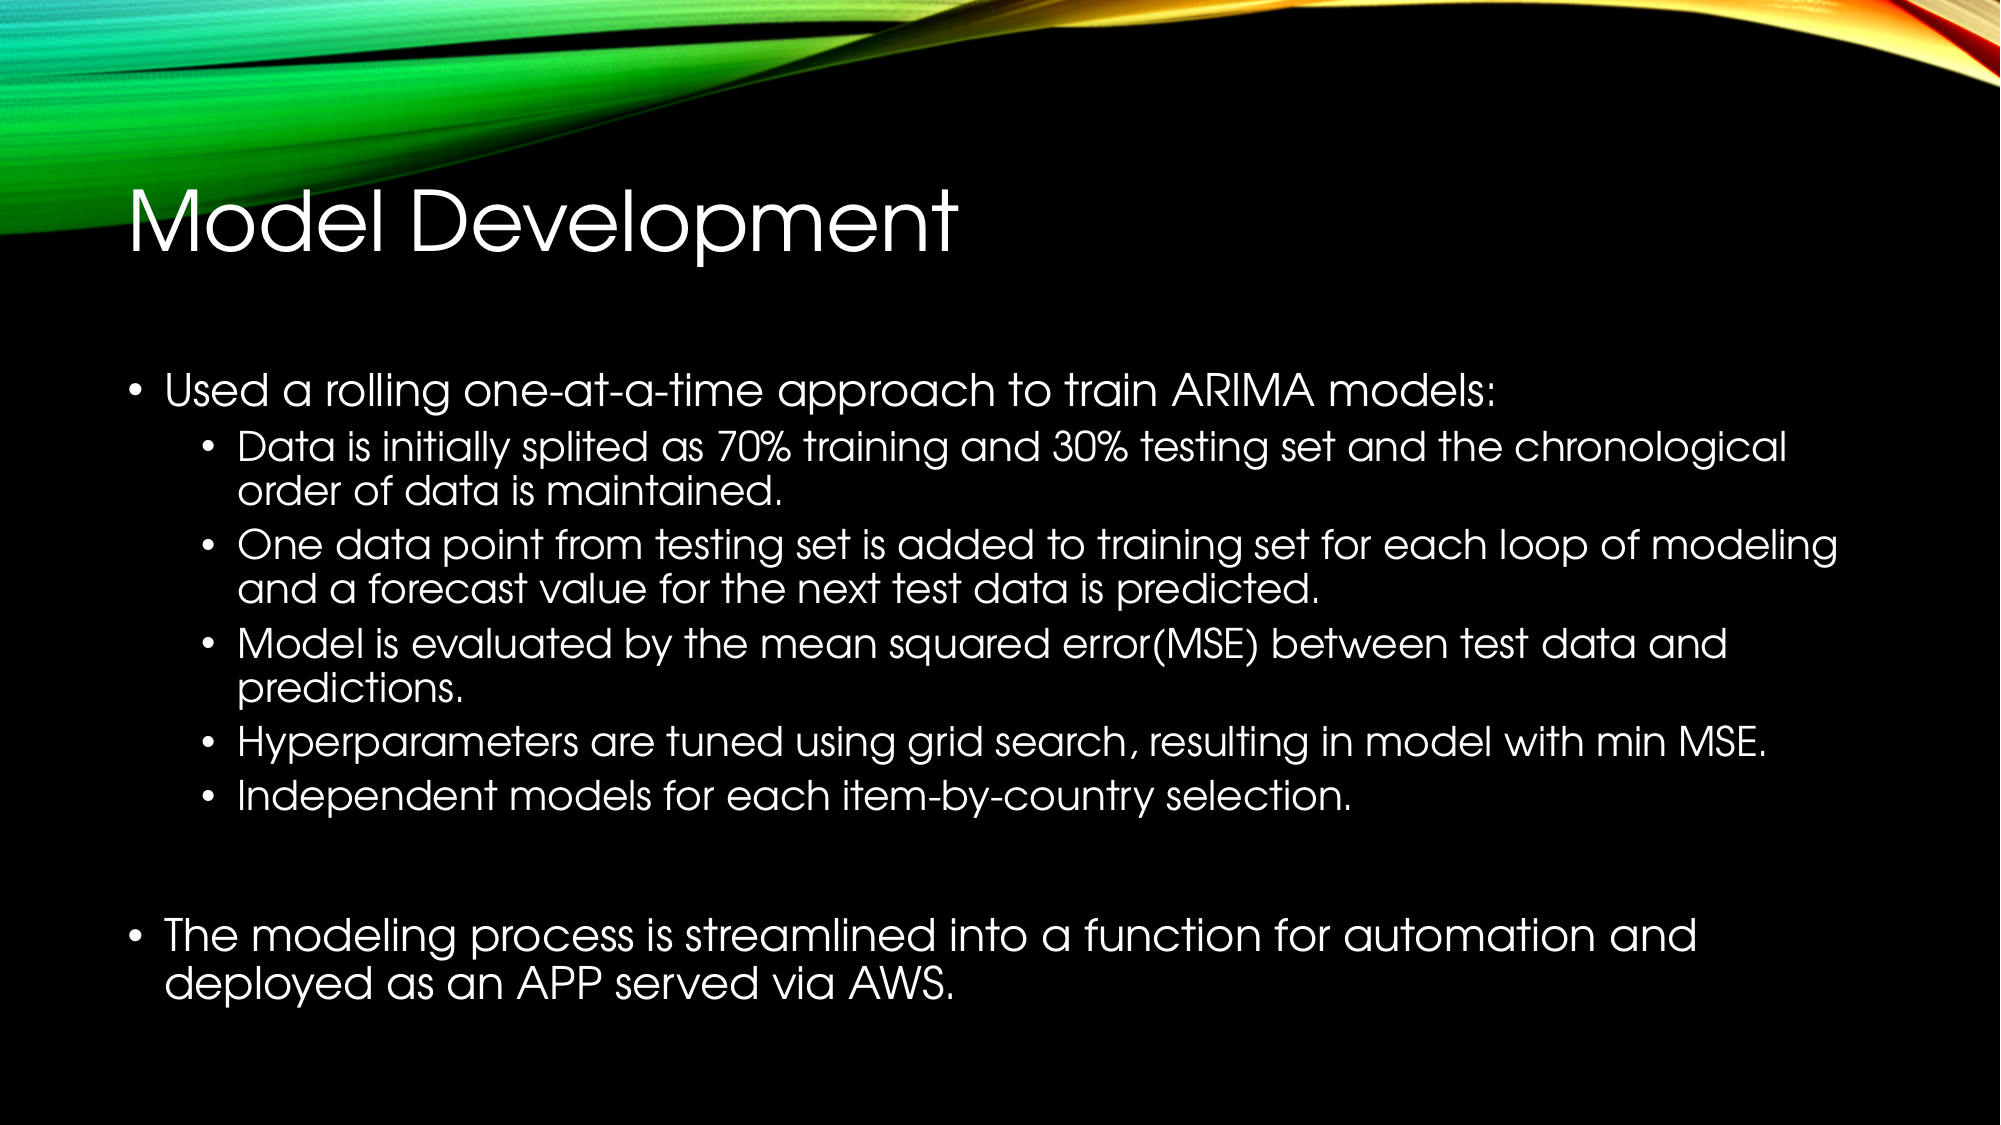

# Model Development
Used a rolling one-at-a-time approach to train ARIMA models:
Data is initially splited as 70% training and 30% testing set and the chronological order of data is maintained.
One data point from testing set is added to training set for each loop of modeling and a forecast value for the next test data is predicted.
Model is evaluated by the mean squared error(MSE) between test data and predictions.
Hyperparameters are tuned using grid search, resulting in model with min MSE.
Independent models for each item-by-country selection.

The modeling process is streamlined into a function for automation and deployed as an APP served via AWS.